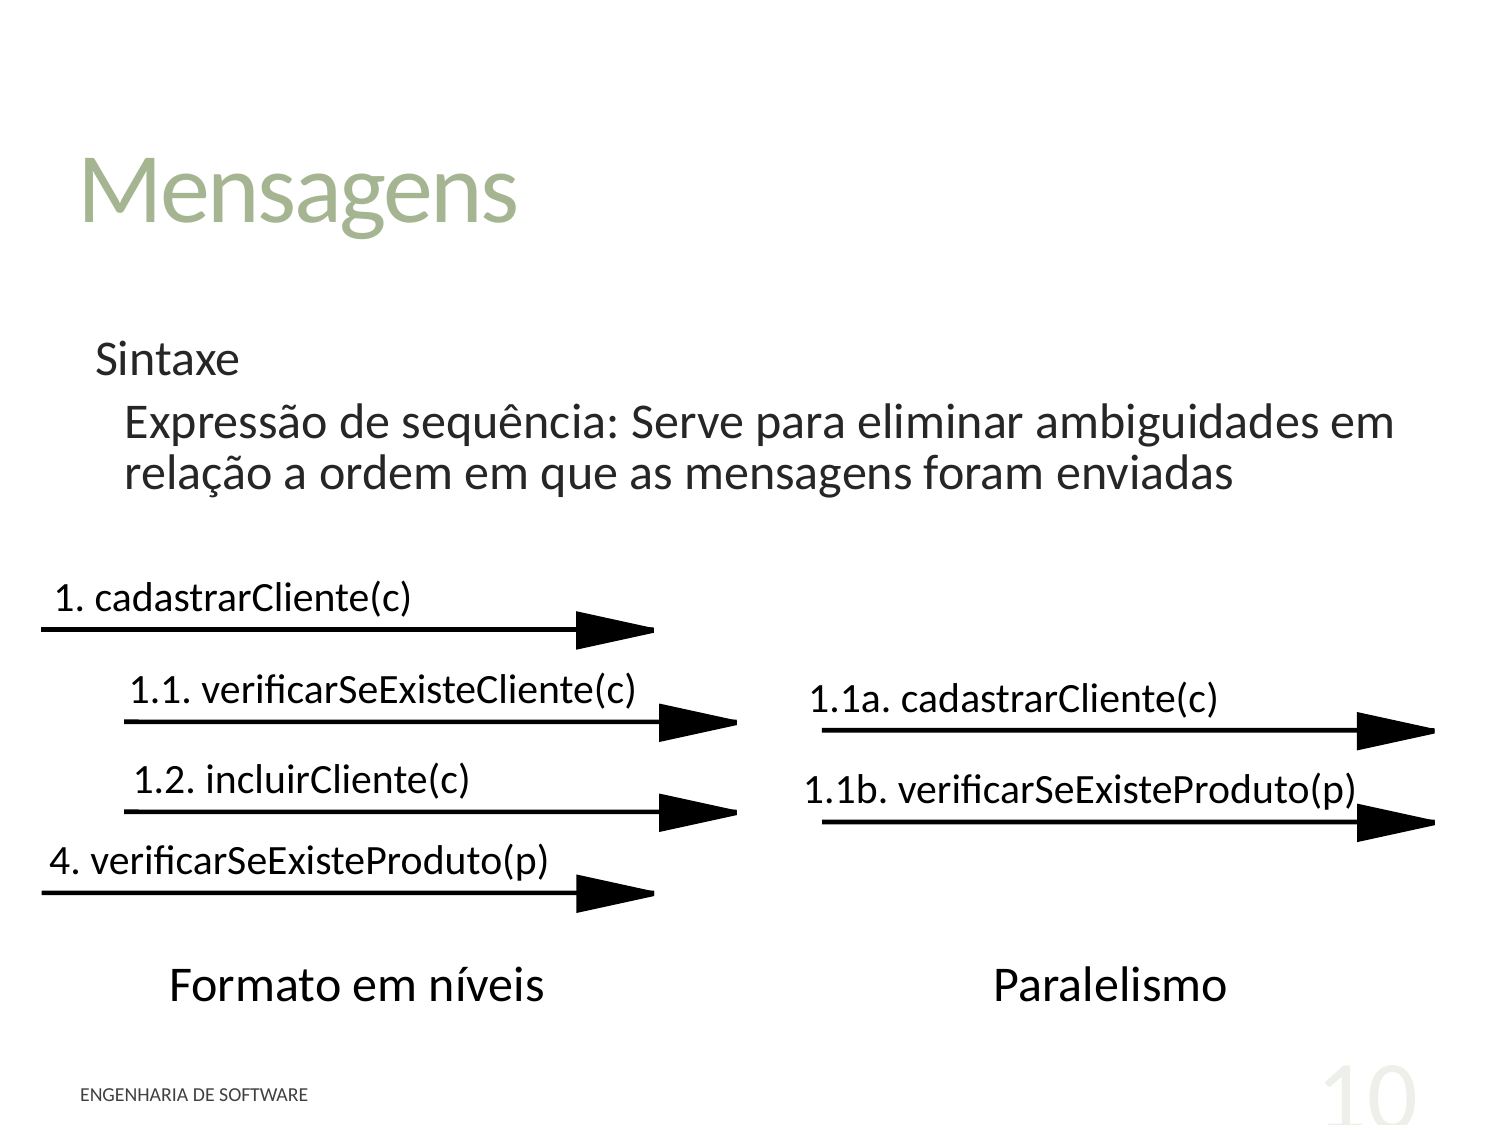

# Mensagens
Sintaxe
Expressão de sequência: Serve para eliminar ambiguidades em relação a ordem em que as mensagens foram enviadas
1. cadastrarCliente(c)

1.1. verificarSeExisteCliente(c)
1.1a. cadastrarCliente(c)

1.2. incluirCliente(c)
1.1b. verificarSeExisteProduto(p)

4. verificarSeExisteProduto(p)

10
Paralelismo
Formato em níveis
Engenharia de Software